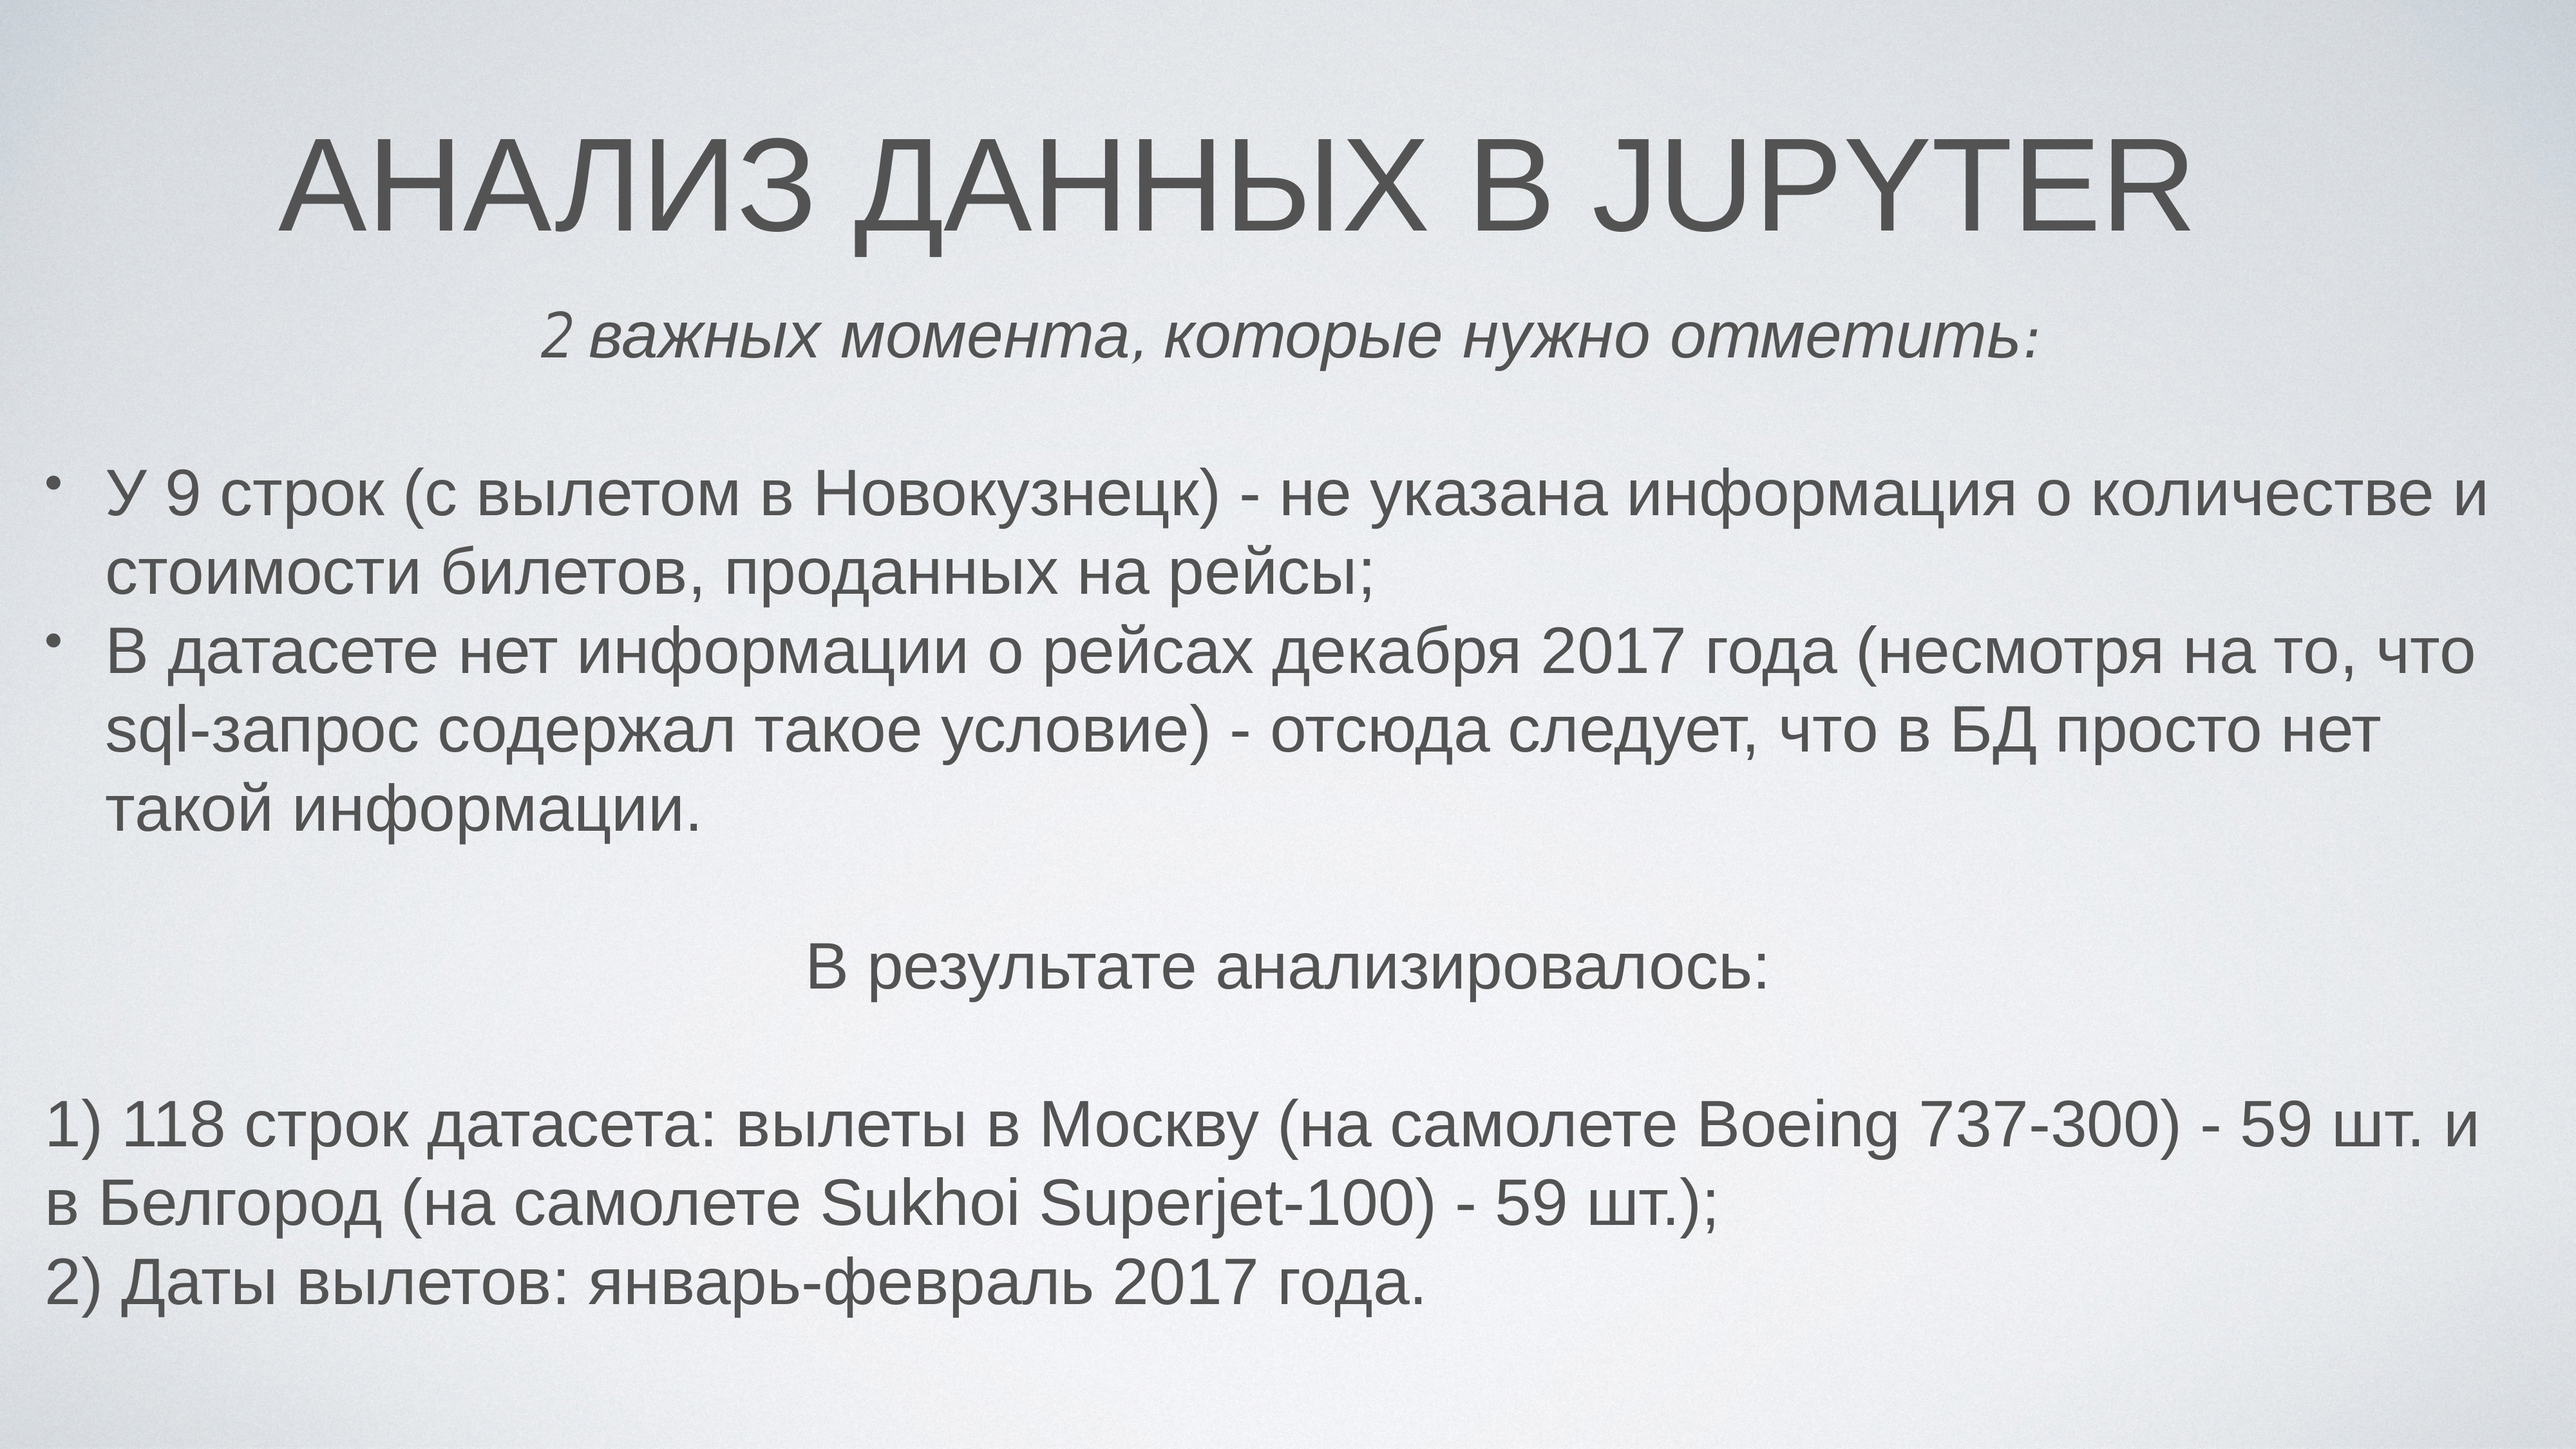

# Анализ данных в jupyter
2 важных момента, которые нужно отметить:

У 9 строк (с вылетом в Новокузнецк) - не указана информация о количестве и стоимости билетов, проданных на рейсы;
В датасете нет информации о рейсах декабря 2017 года (несмотря на то, что sql-запрос содержал такое условие) - отсюда следует, что в БД просто нет такой информации.

В результате анализировалось:

1) 118 строк датасета: вылеты в Москву (на самолете Boeing 737-300) - 59 шт. и в Белгород (на самолете Sukhoi Superjet-100) - 59 шт.);
2) Даты вылетов: январь-февраль 2017 года.